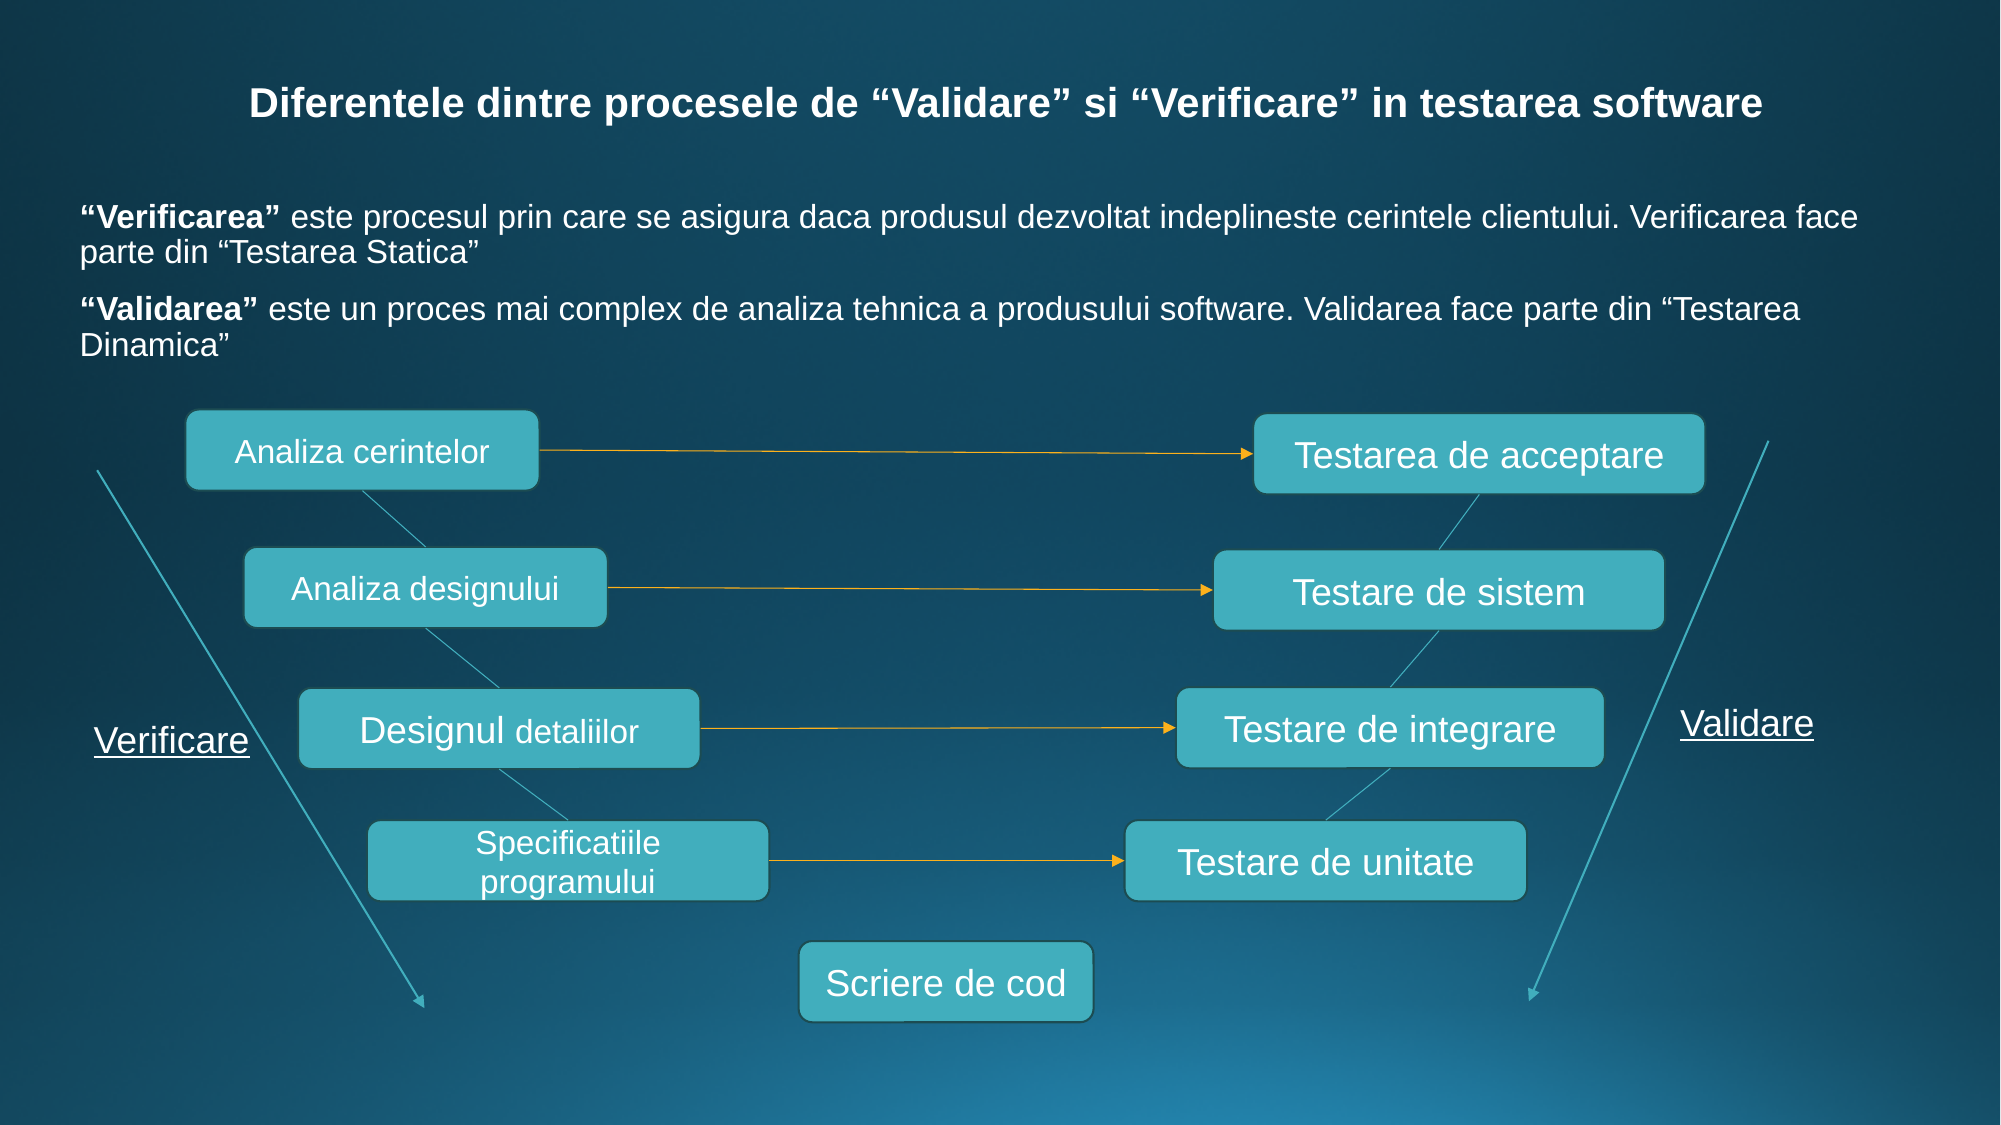

Diferentele dintre procesele de “Validare” si “Verificare” in testarea software

“Verificarea” este procesul prin care se asigura daca produsul dezvoltat indeplineste cerintele clientului. Verificarea face parte din “Testarea Statica”
“Validarea” este un proces mai complex de analiza tehnica a produsului software. Validarea face parte din “Testarea Dinamica”

Analiza cerintelor
Testarea de acceptare
Analiza designului
Testare de sistem
Testare de integrare
Designul detaliilor
Validare
Verificare
Specificatiile programului
Testare de unitate
Scriere de cod